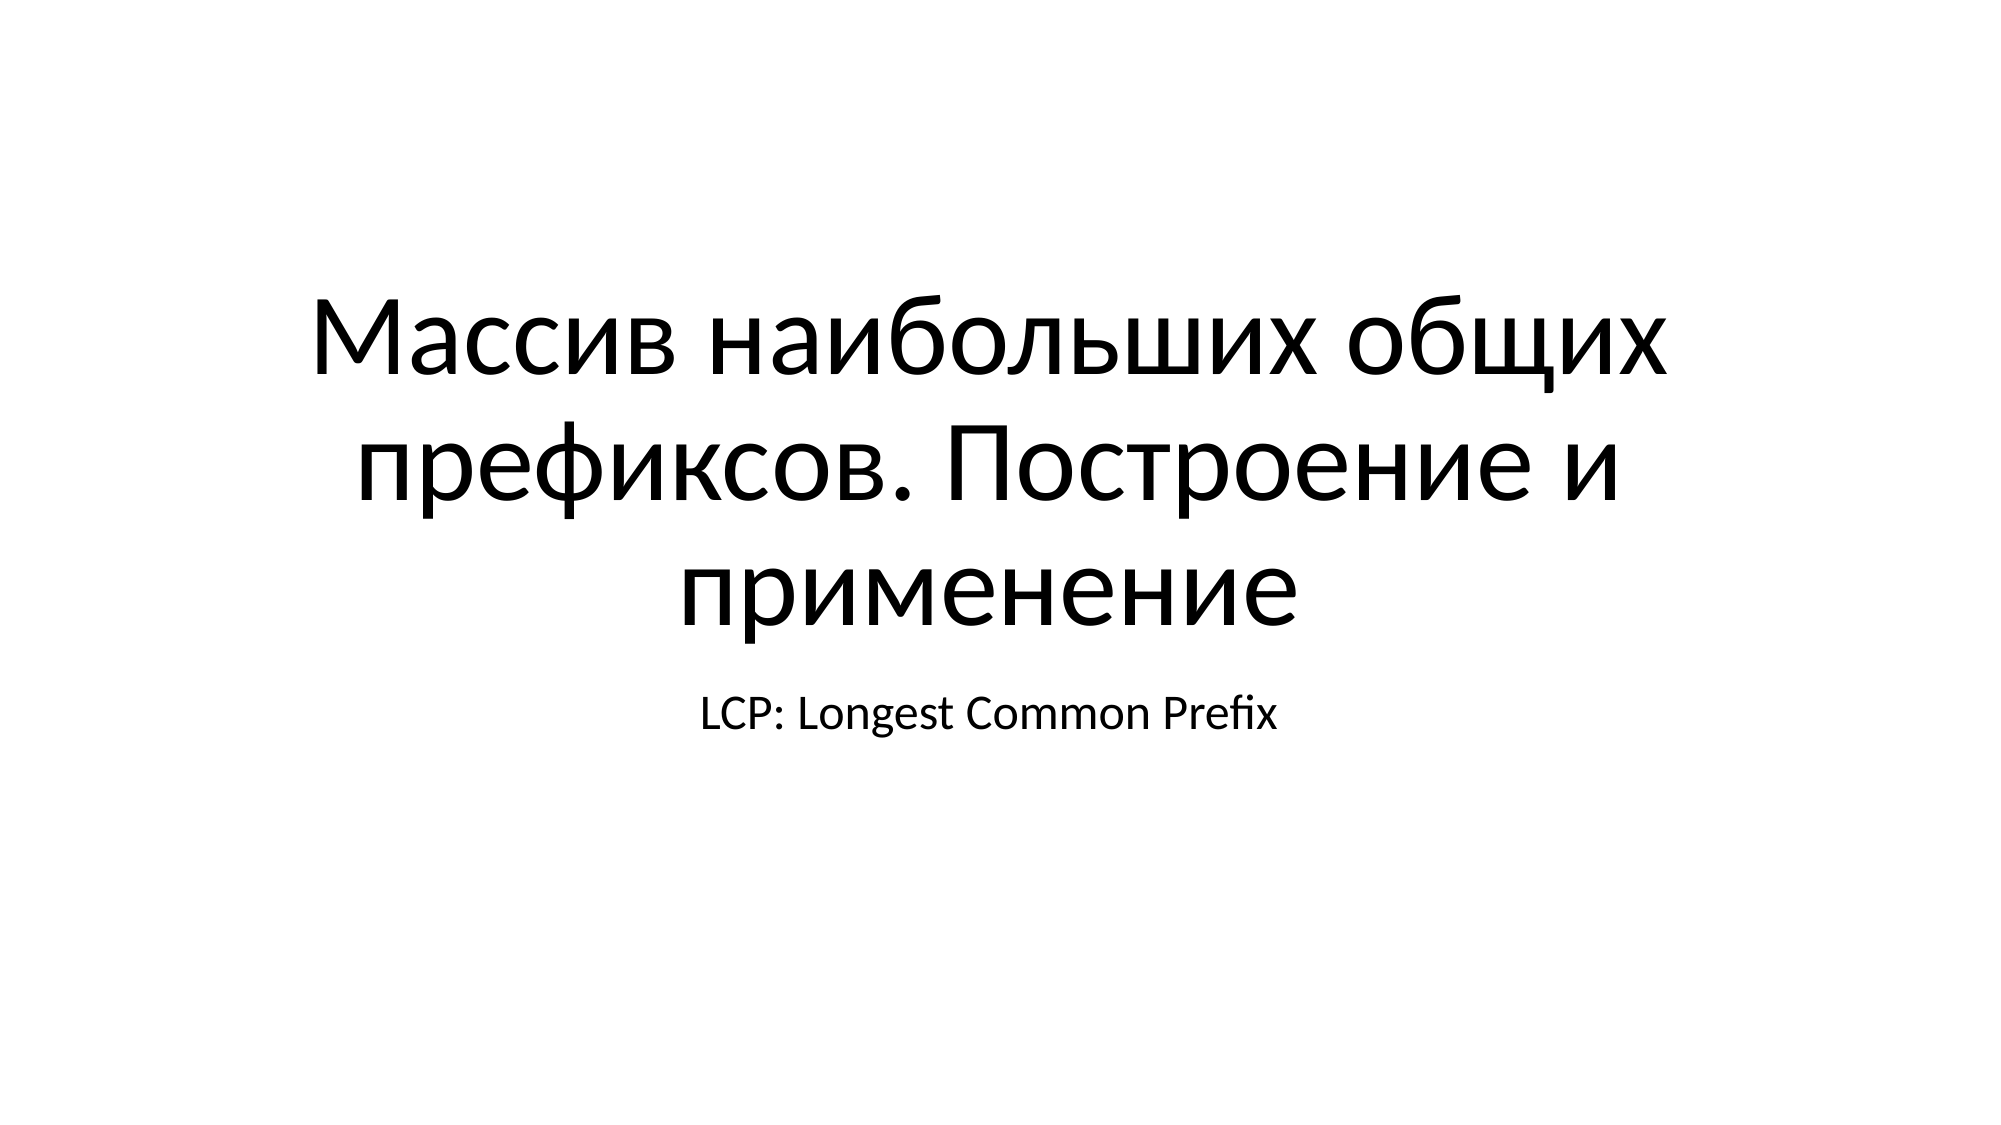

# Массив наибольших общих префиксов. Построение и применение
LCP: Longest Common Prefix